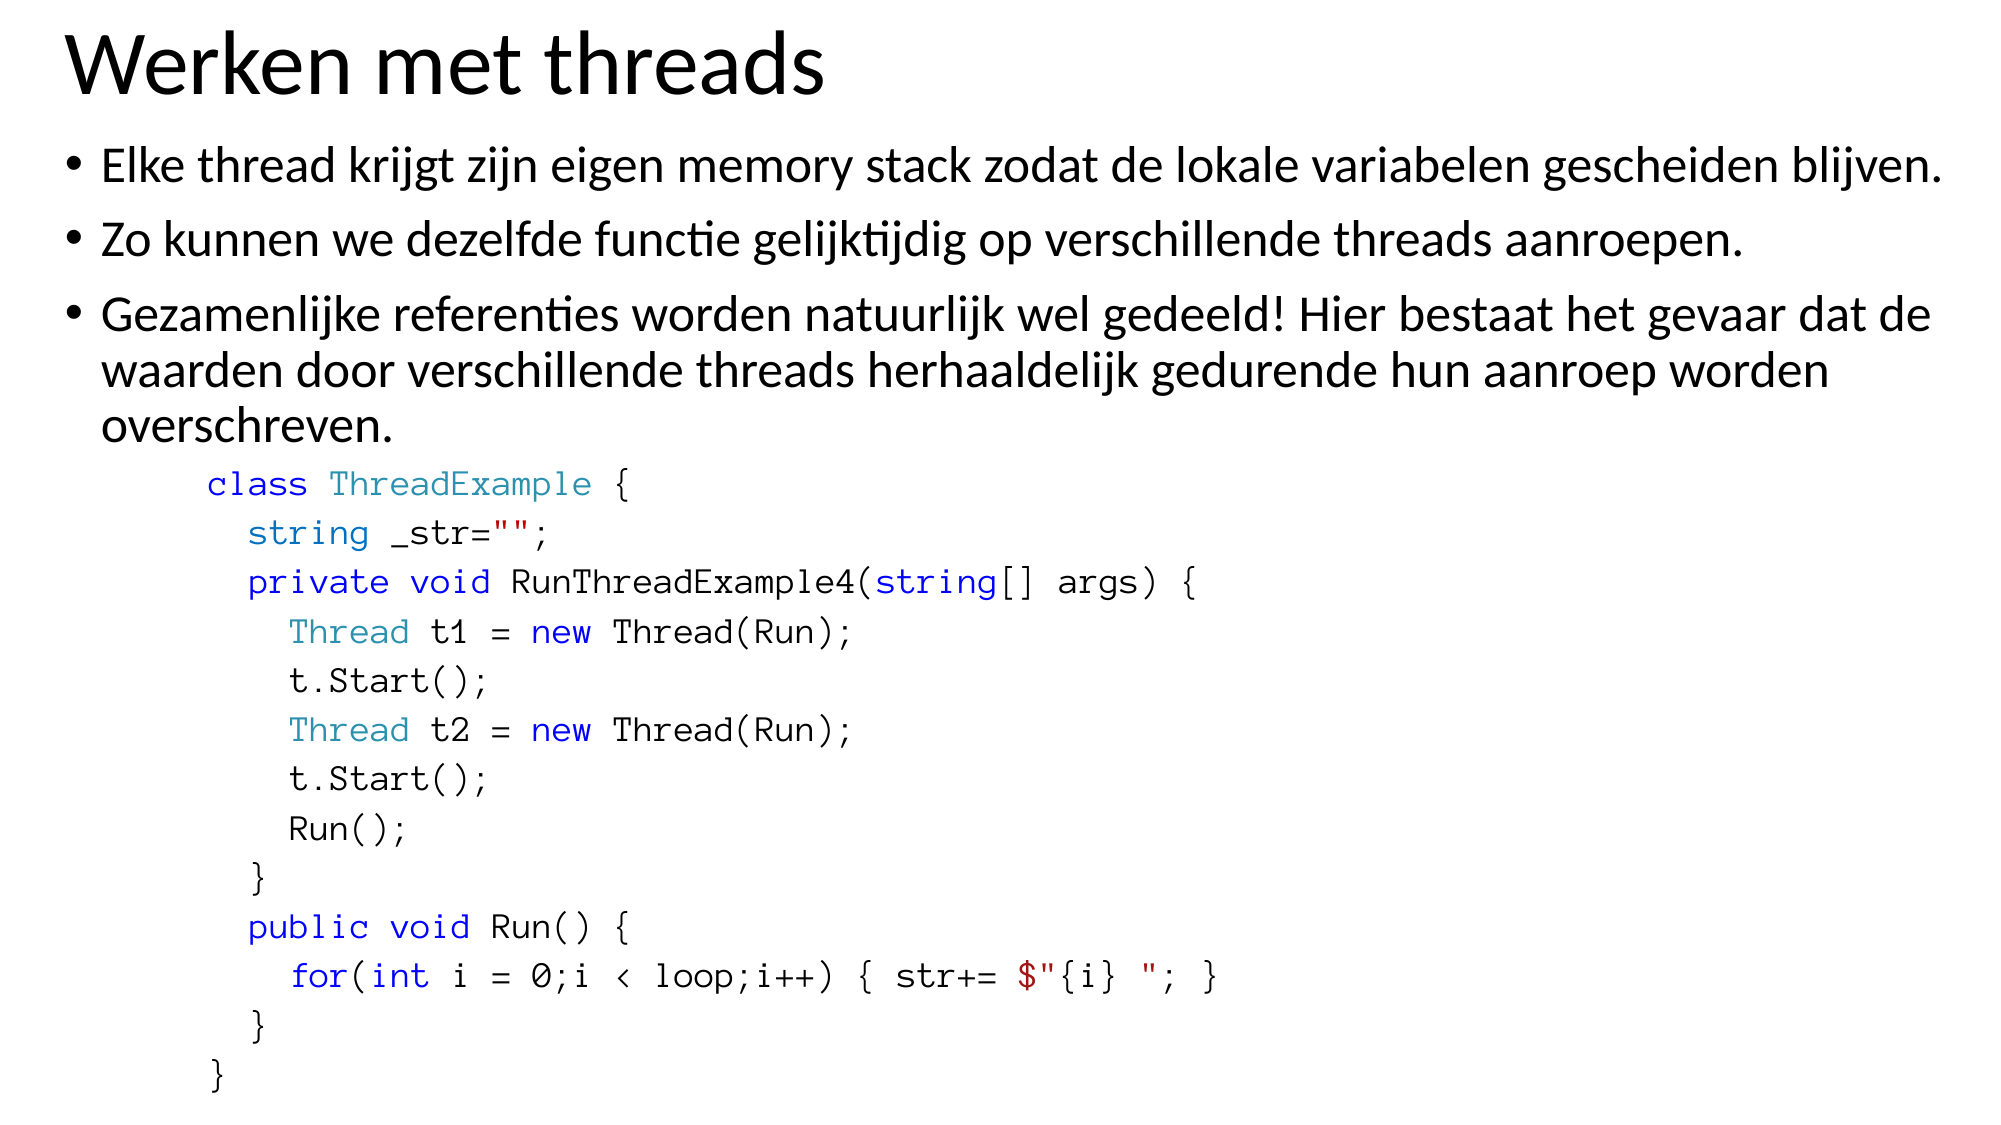

# Werken met threads
Elke thread krijgt zijn eigen memory stack zodat de lokale variabelen gescheiden blijven.
Zo kunnen we dezelfde functie gelijktijdig op verschillende threads aanroepen.
Gezamenlijke referenties worden natuurlijk wel gedeeld! Hier bestaat het gevaar dat de waarden door verschillende threads herhaaldelijk gedurende hun aanroep worden overschreven.
class ThreadExample {
  string _str="";
  private void RunThreadExample4(string[] args) {
    Thread t1 = new Thread(Run);
    t.Start();
    Thread t2 = new Thread(Run);
    t.Start();
    Run();
  }
  public void Run() {
    for(int i = 0;i < loop;i++) { str+= $"{i} "; }
  }
}